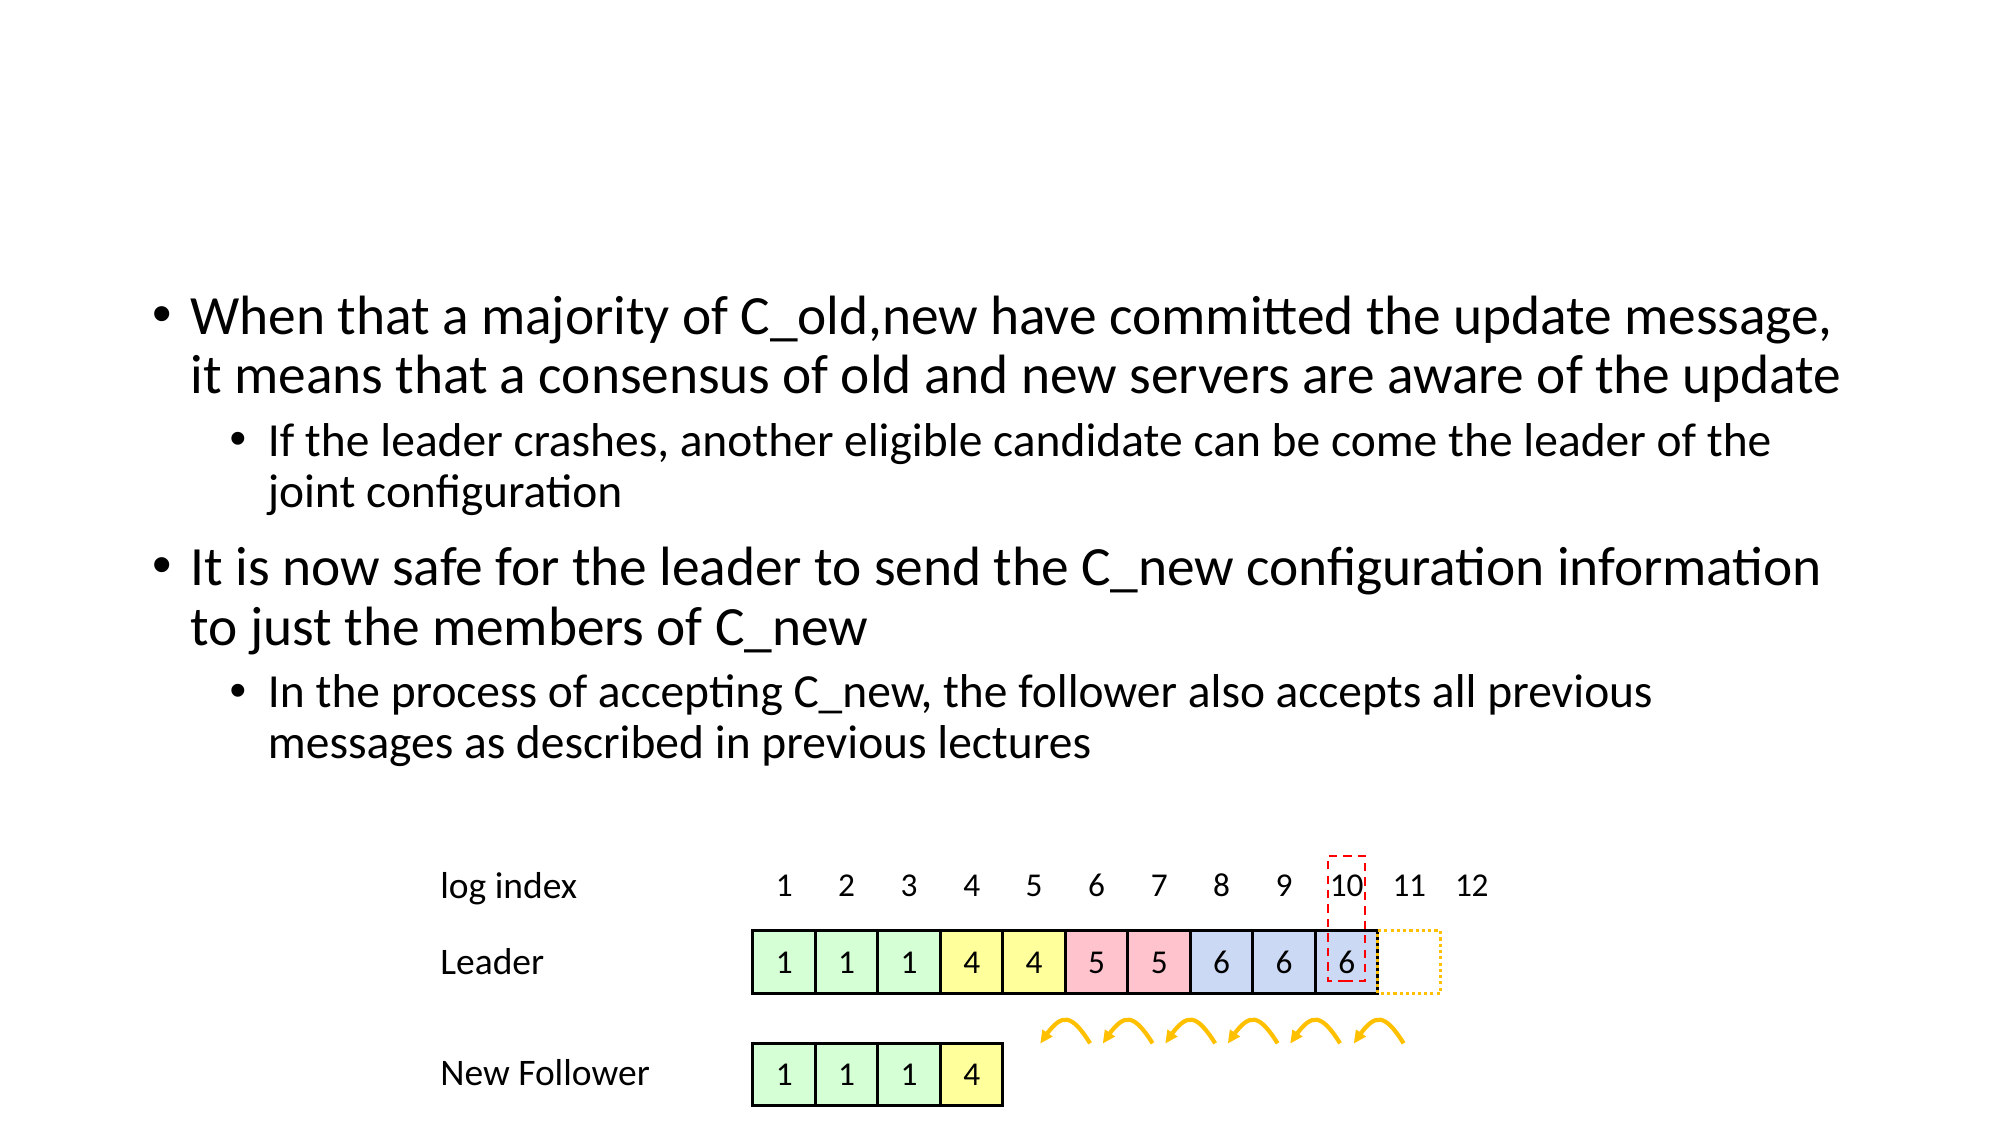

# Making the Switch to C_new
When that a majority of C_old,new have committed the update message, it means that a consensus of old and new servers are aware of the update
If the leader crashes, another eligible candidate can be come the leader of the joint configuration
It is now safe for the leader to send the C_new configuration information to just the members of C_new
In the process of accepting C_new, the follower also accepts all previous messages as described in previous lectures
1
2
3
4
5
6
7
8
9
10

11
12
log index
1
1
1
4
4
5
5
6
6
6

Leader

1
1
1
4
New Follower